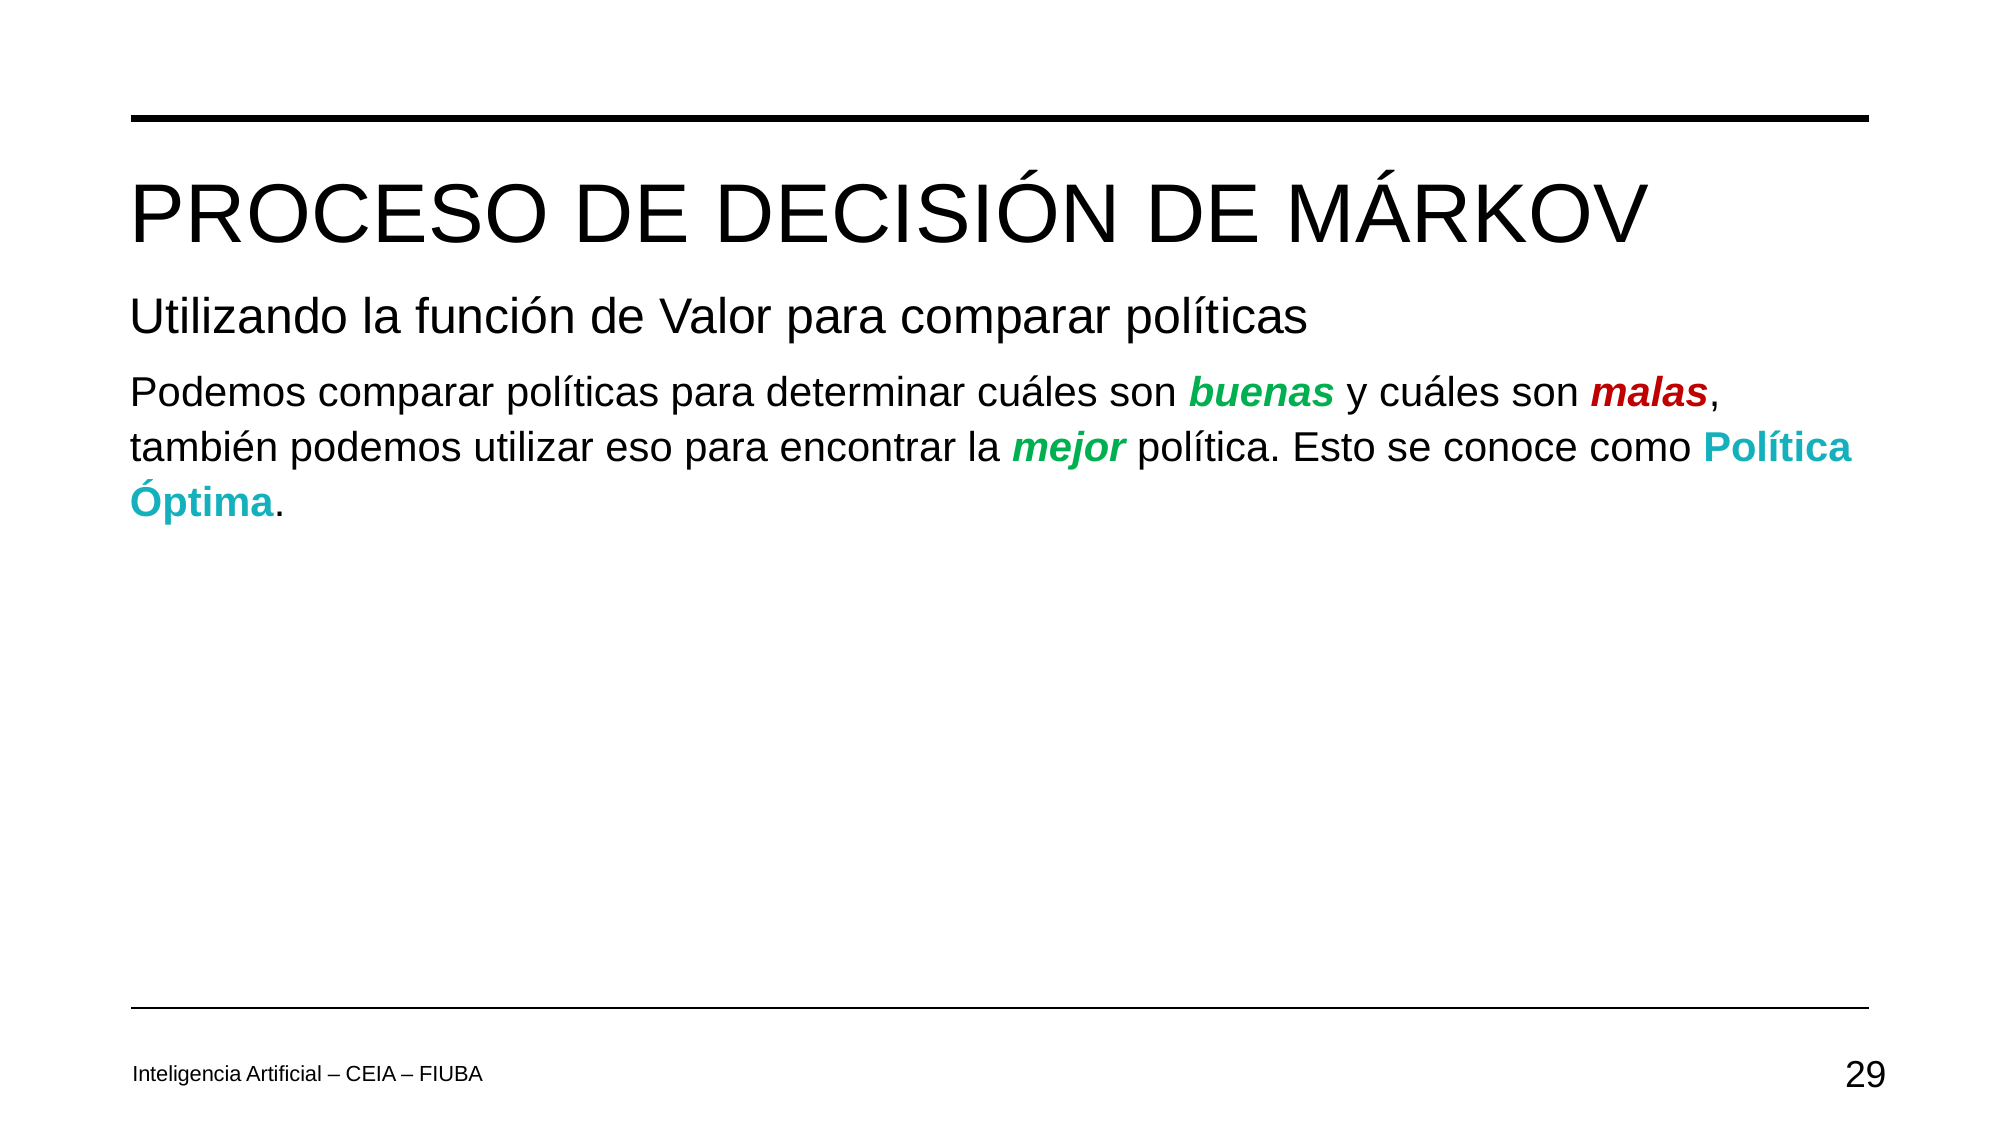

# Proceso de decisión de Márkov
Utilizando la función de Valor para comparar políticas
Podemos comparar políticas para determinar cuáles son buenas y cuáles son malas, también podemos utilizar eso para encontrar la mejor política. Esto se conoce como Política Óptima.
Inteligencia Artificial – CEIA – FIUBA
29
Image by vectorjuice